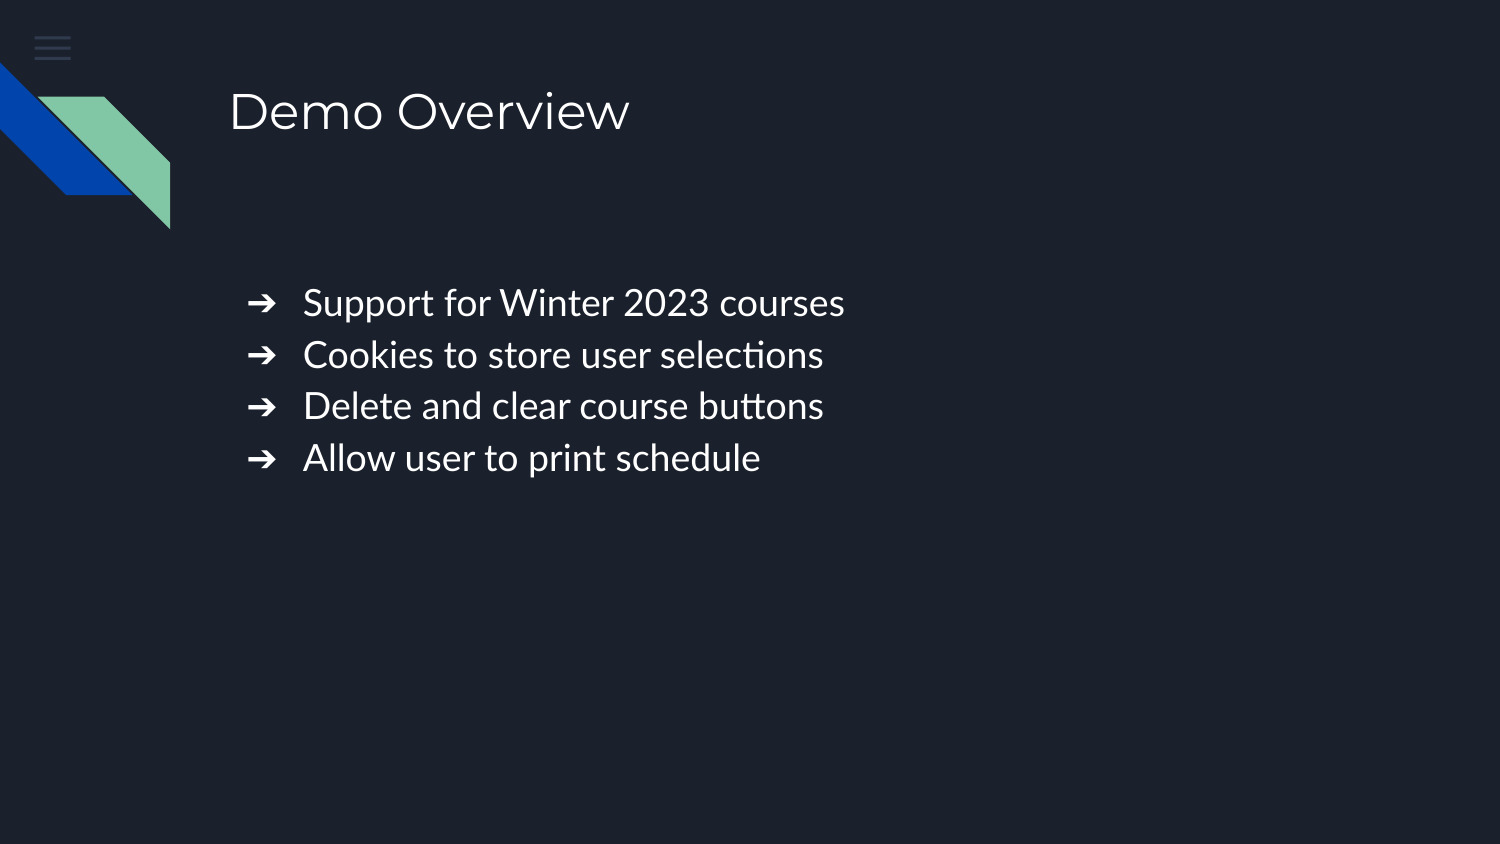

# Demo Overview
Support for Winter 2023 courses
Cookies to store user selections
Delete and clear course buttons
Allow user to print schedule